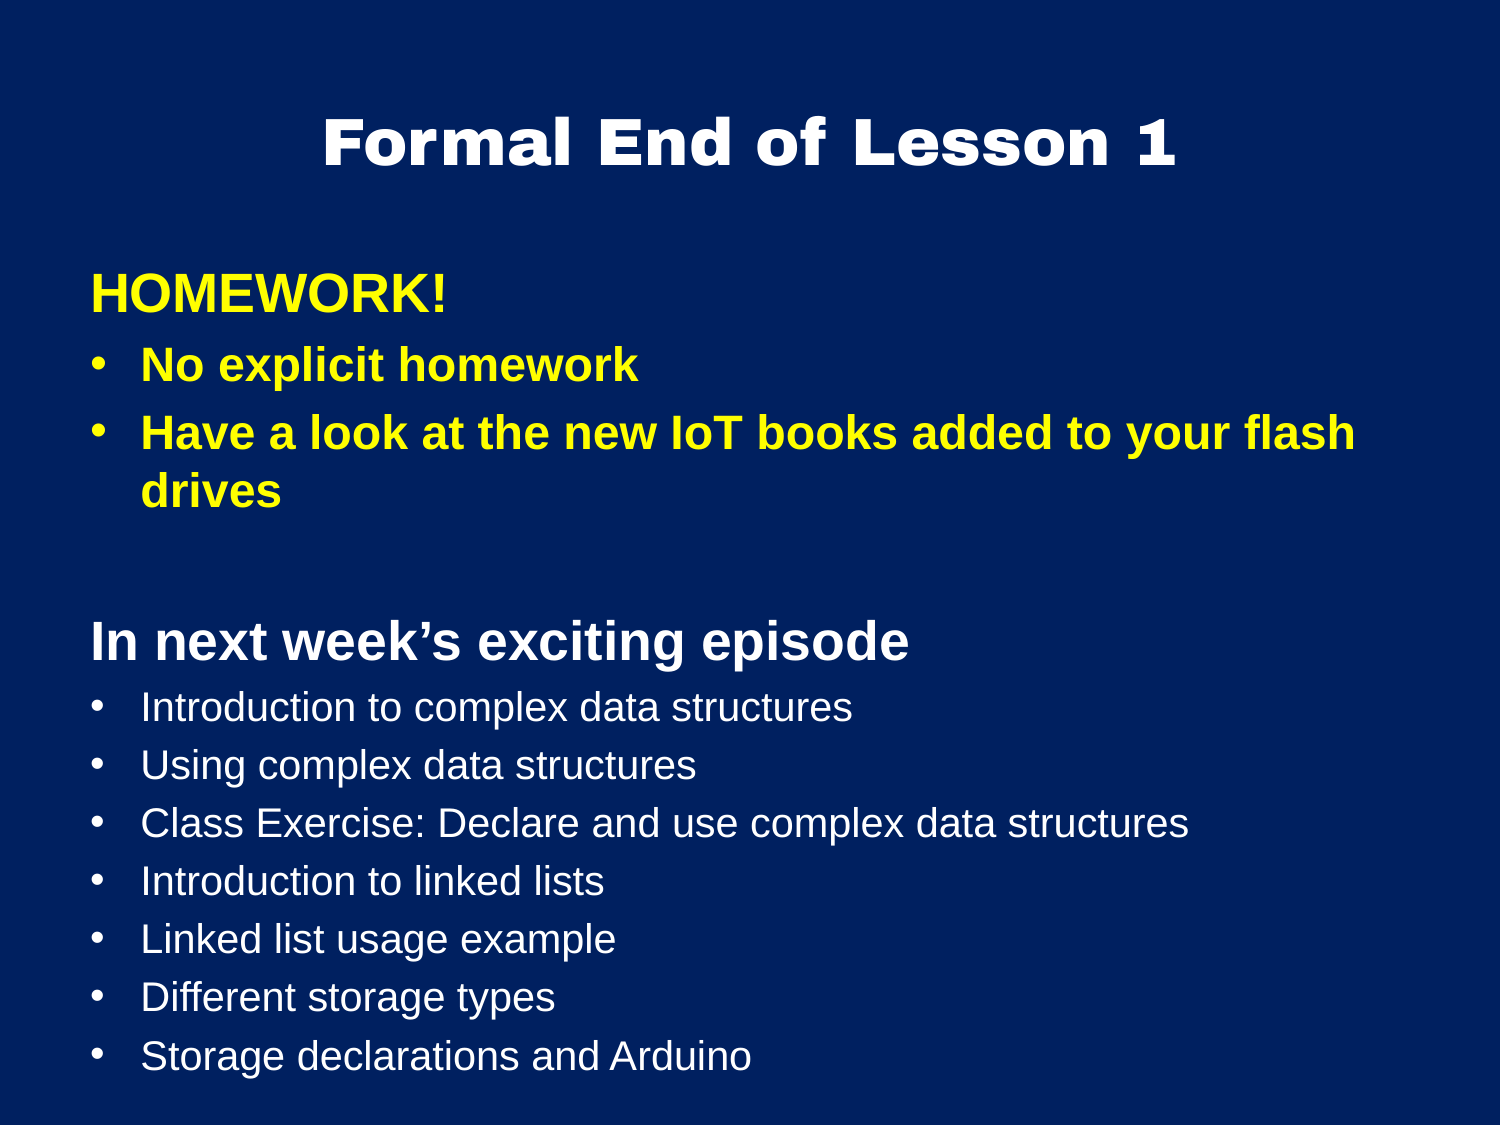

# Formal End of Lesson 1
HOMEWORK!
No explicit homework
Have a look at the new IoT books added to your flash drives

In next week’s exciting episode
Introduction to complex data structures
Using complex data structures
Class Exercise: Declare and use complex data structures
Introduction to linked lists
Linked list usage example
Different storage types
Storage declarations and Arduino